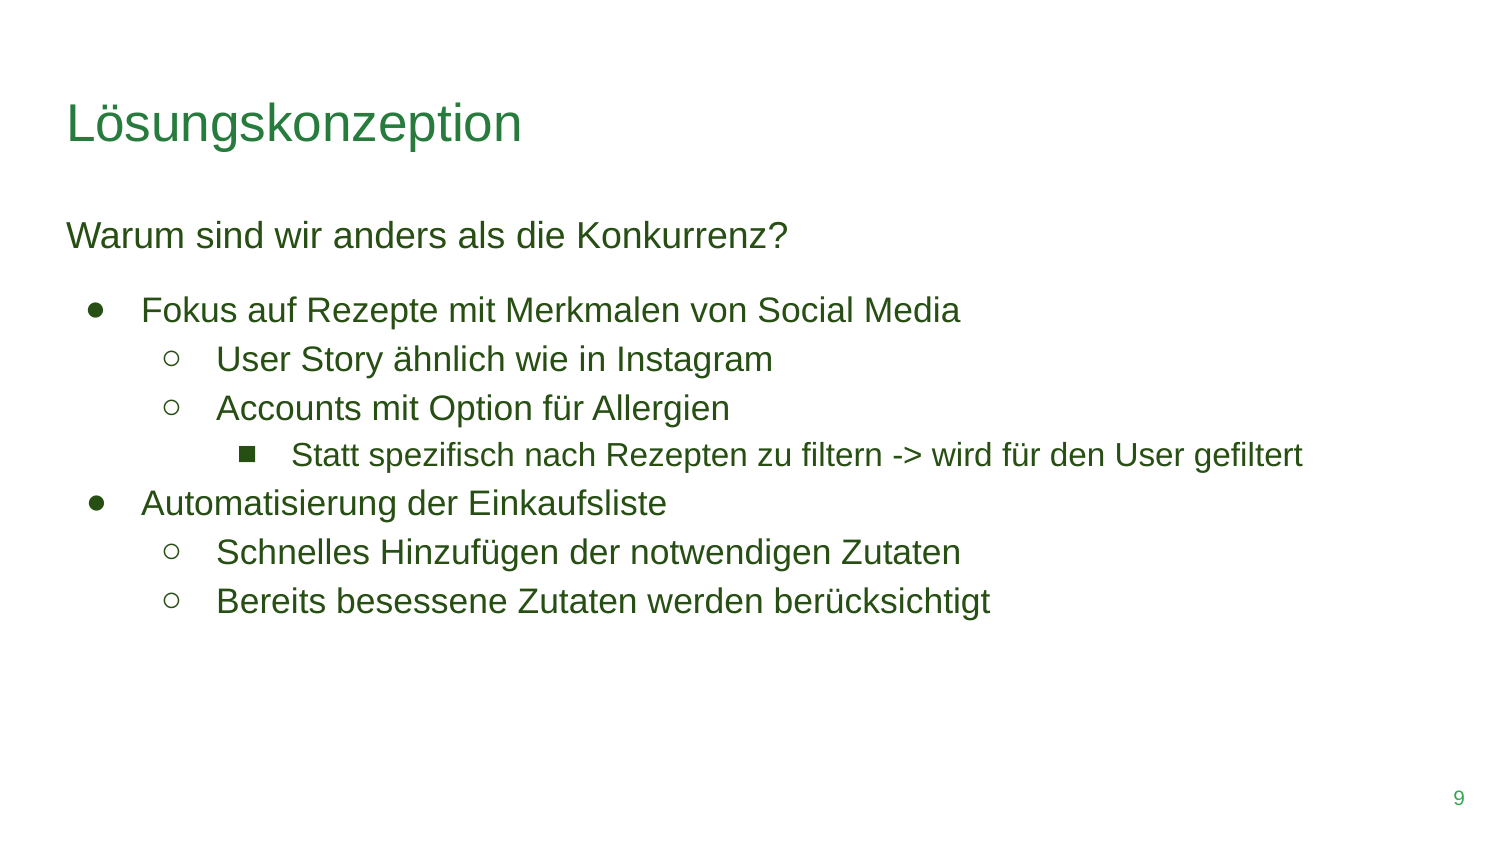

# Lösungskonzeption
Warum sind wir anders als die Konkurrenz?
Fokus auf Rezepte mit Merkmalen von Social Media
User Story ähnlich wie in Instagram
Accounts mit Option für Allergien
Statt spezifisch nach Rezepten zu filtern -> wird für den User gefiltert
Automatisierung der Einkaufsliste
Schnelles Hinzufügen der notwendigen Zutaten
Bereits besessene Zutaten werden berücksichtigt
9